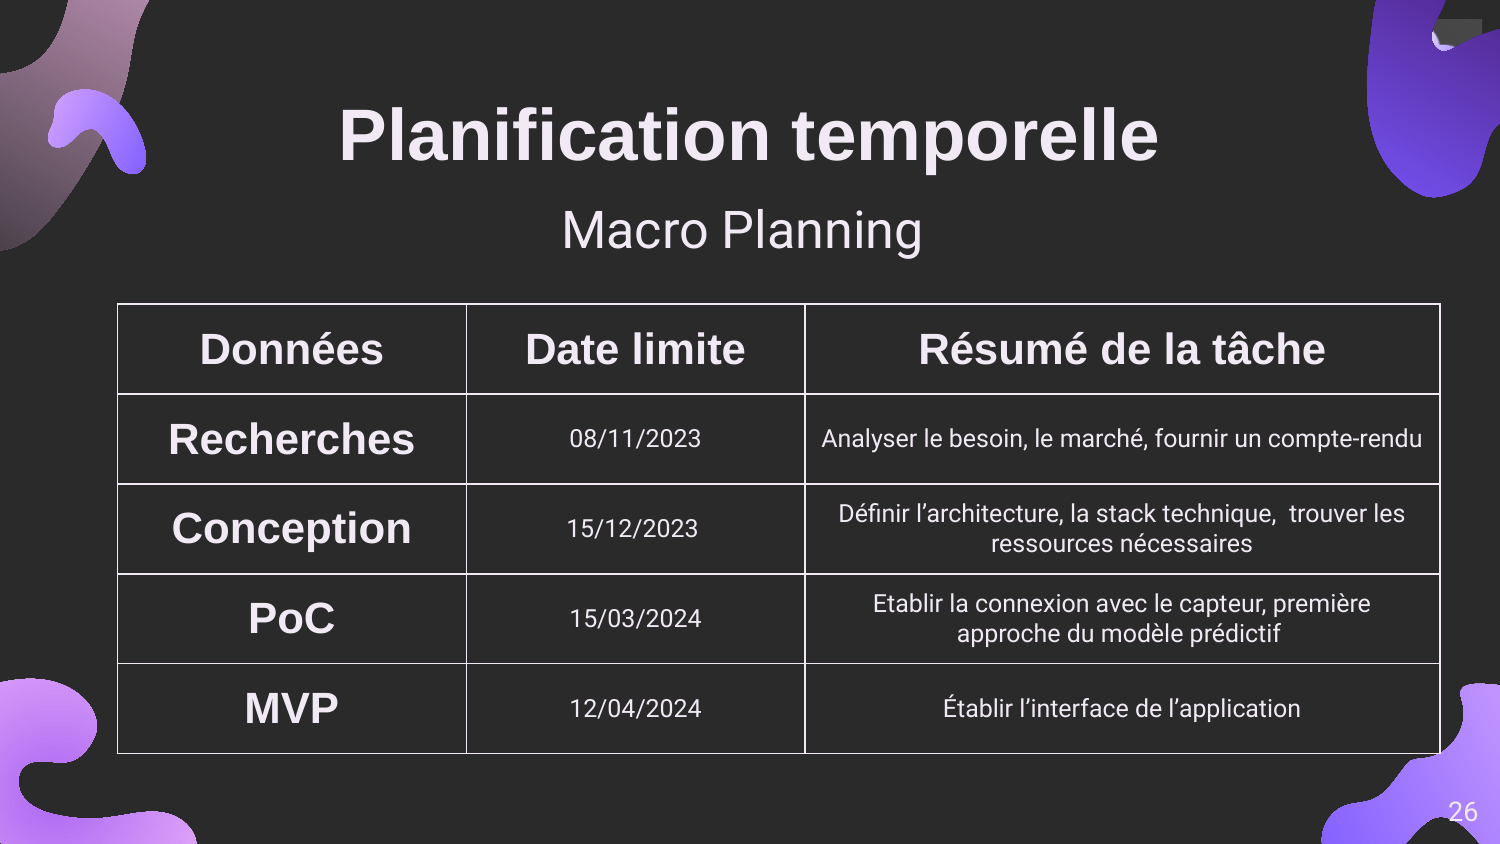

# Planification temporelle

Macro Planning
| Données | Date limite | Résumé de la tâche |
| --- | --- | --- |
| Recherches | 08/11/2023 | Analyser le besoin, le marché, fournir un compte-rendu |
| Conception | 15/12/2023 | Définir l’architecture, la stack technique, trouver les ressources nécessaires |
| PoC | 15/03/2024 | Etablir la connexion avec le capteur, première approche du modèle prédictif |
| MVP | 12/04/2024 | Établir l’interface de l’application |

26